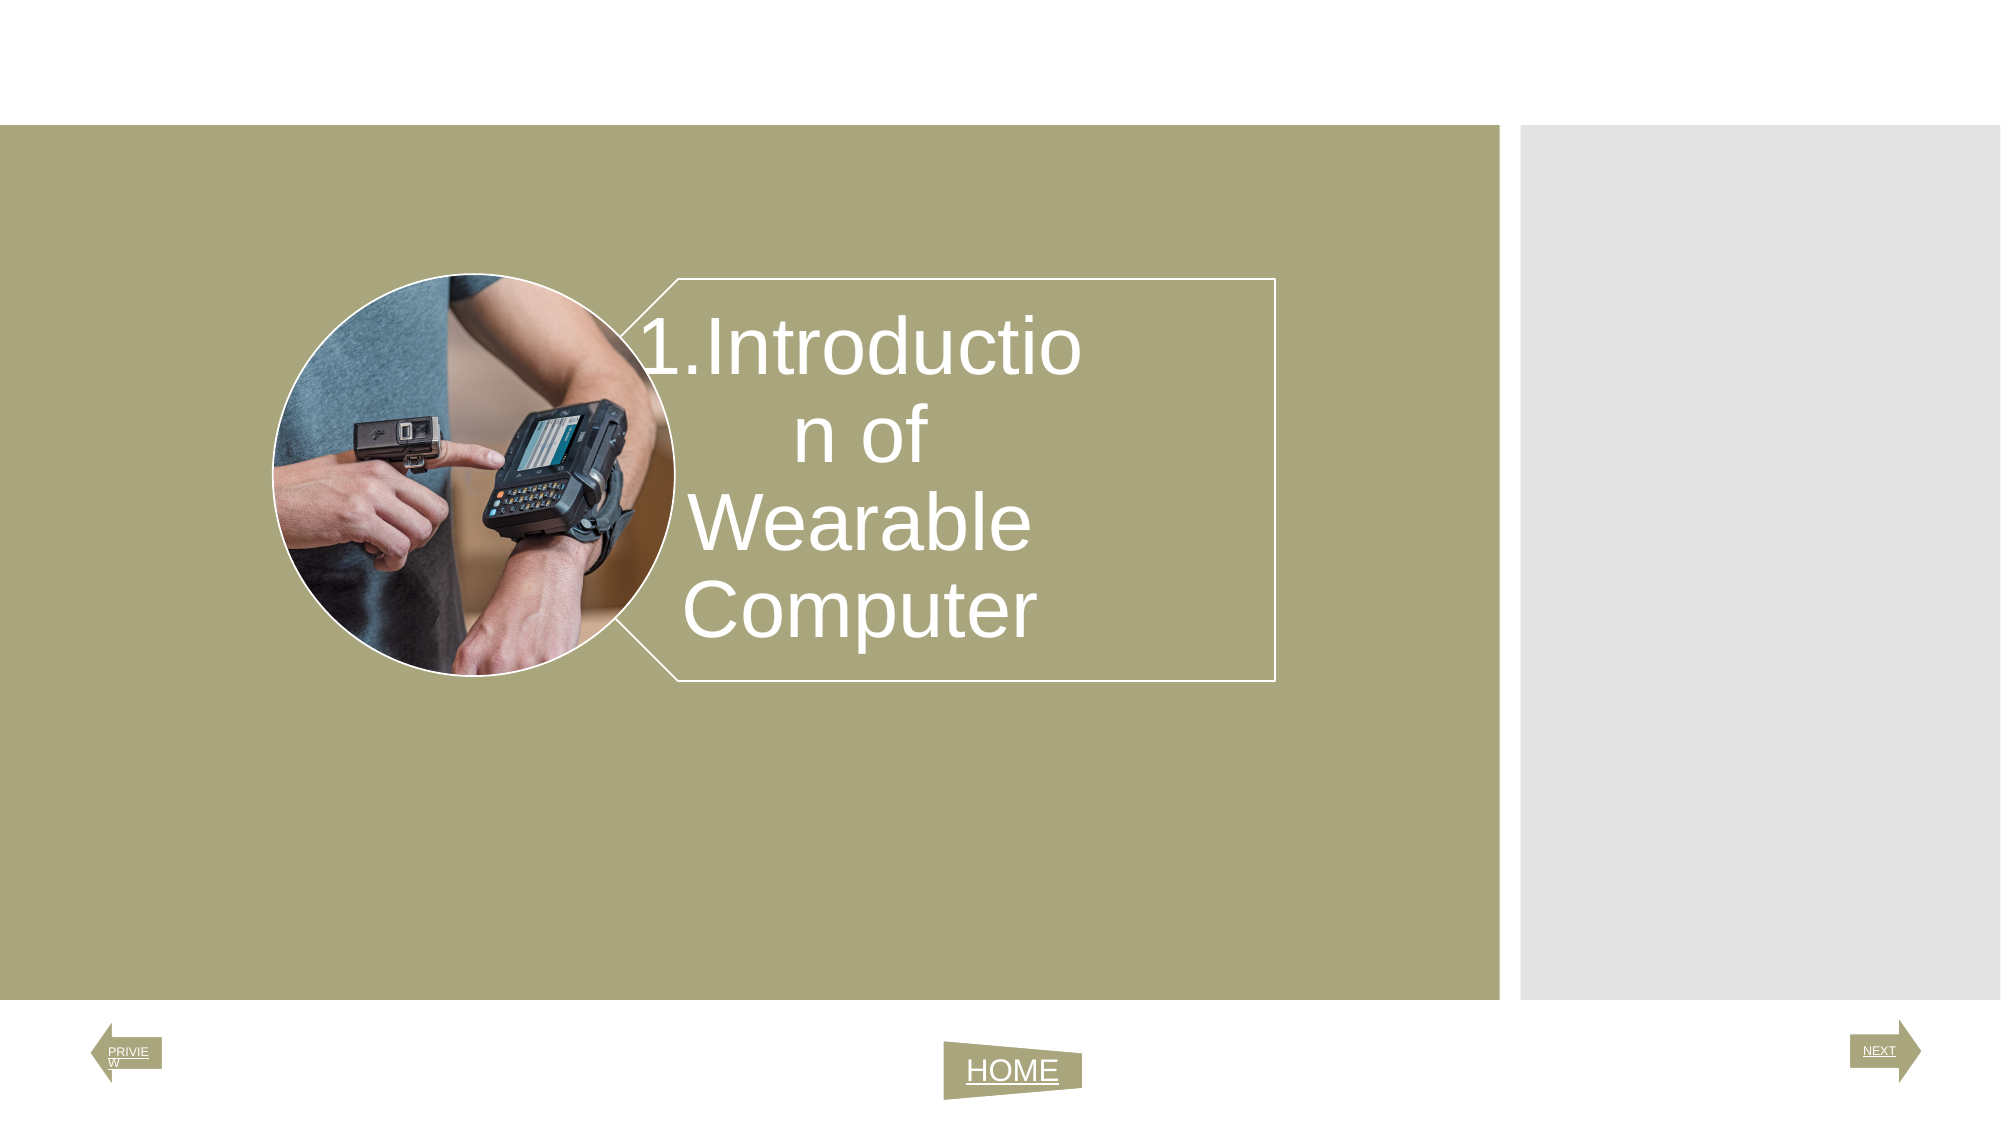

1.Introduction of Wearable Computer

PRIVIEW
NEXT
HOME